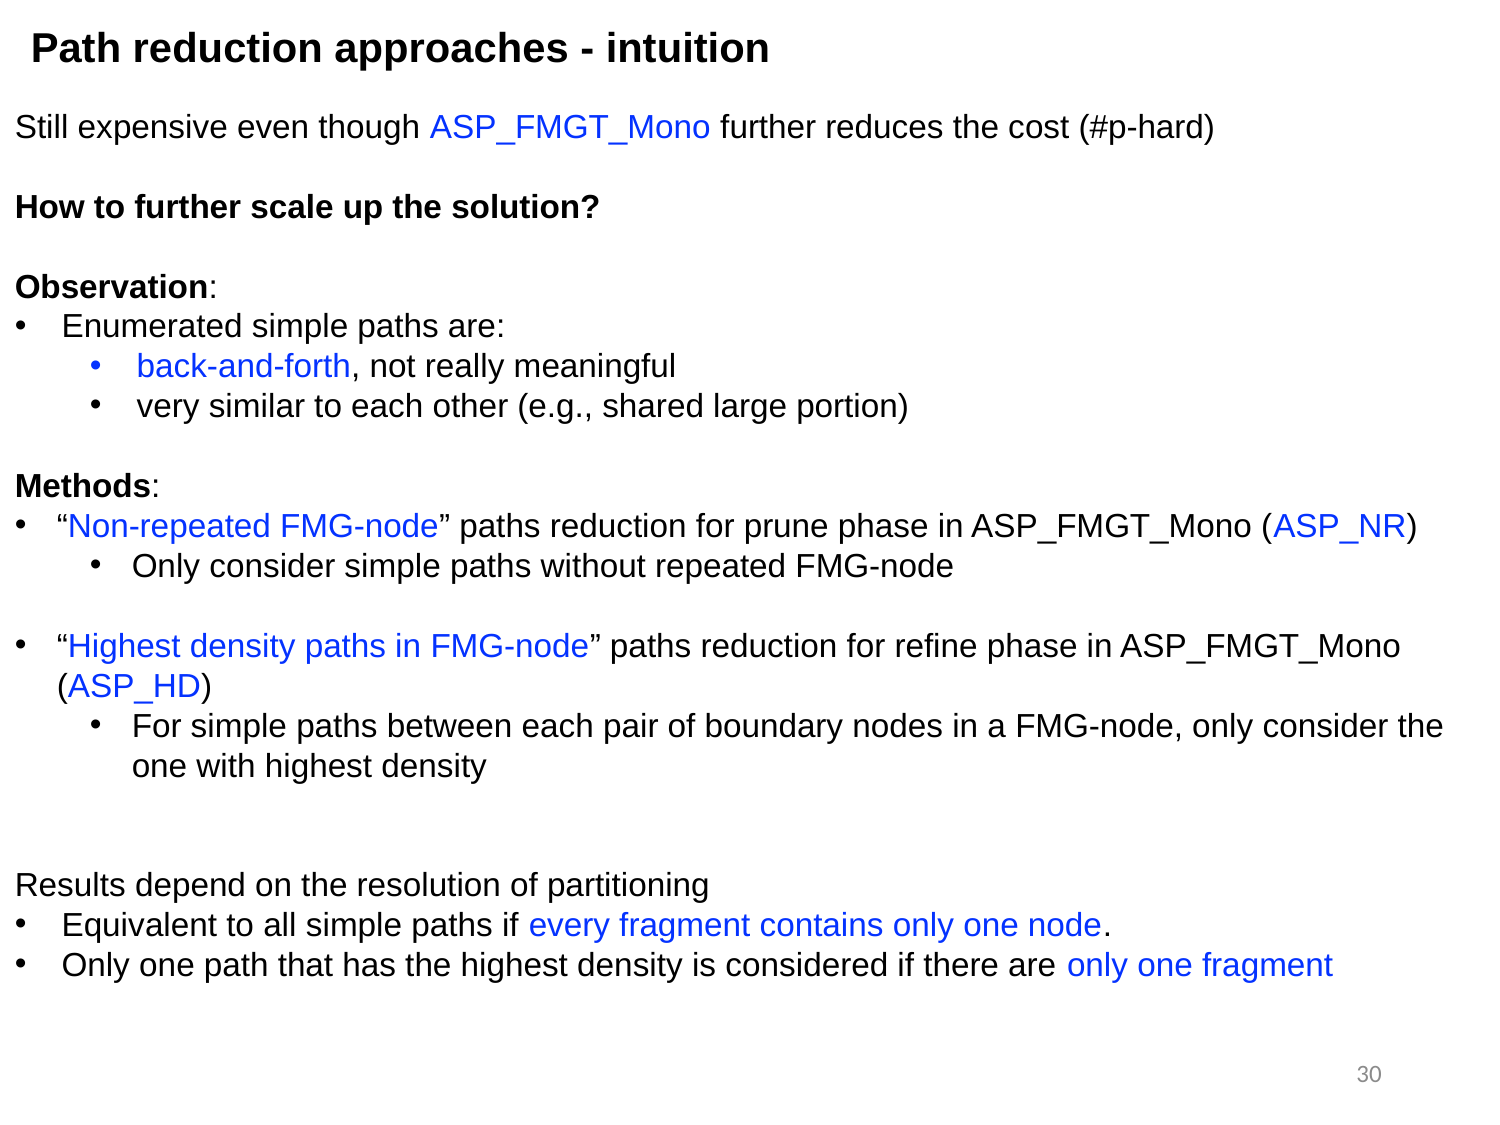

Path reduction approaches - intuition
Still expensive even though ASP_FMGT_Mono further reduces the cost (#p-hard)

How to further scale up the solution?

Observation:
Enumerated simple paths are:
back-and-forth, not really meaningful
very similar to each other (e.g., shared large portion)

Methods:
“Non-repeated FMG-node” paths reduction for prune phase in ASP_FMGT_Mono (ASP_NR)
Only consider simple paths without repeated FMG-node

“Highest density paths in FMG-node” paths reduction for refine phase in ASP_FMGT_Mono (ASP_HD)
For simple paths between each pair of boundary nodes in a FMG-node, only consider the one with highest density

Results depend on the resolution of partitioning
Equivalent to all simple paths if every fragment contains only one node.
Only one path that has the highest density is considered if there are only one fragment
30